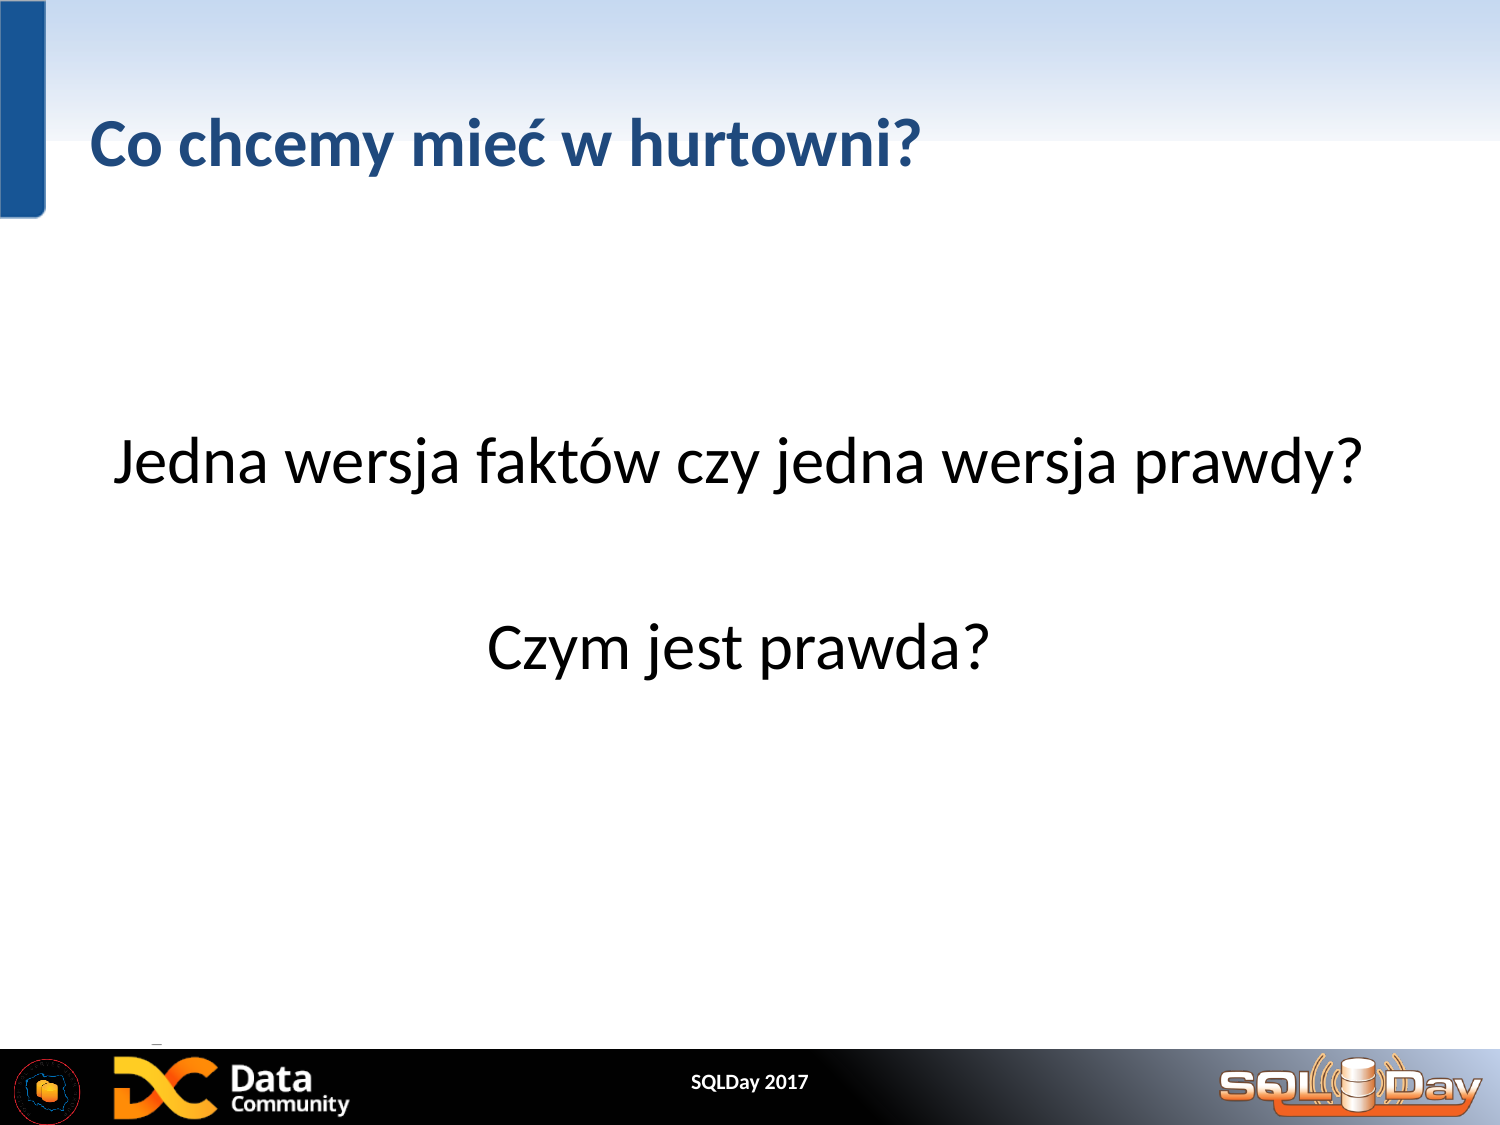

# Co chcemy mieć w hurtowni?
Jedna wersja faktów czy jedna wersja prawdy?

Czym jest prawda?